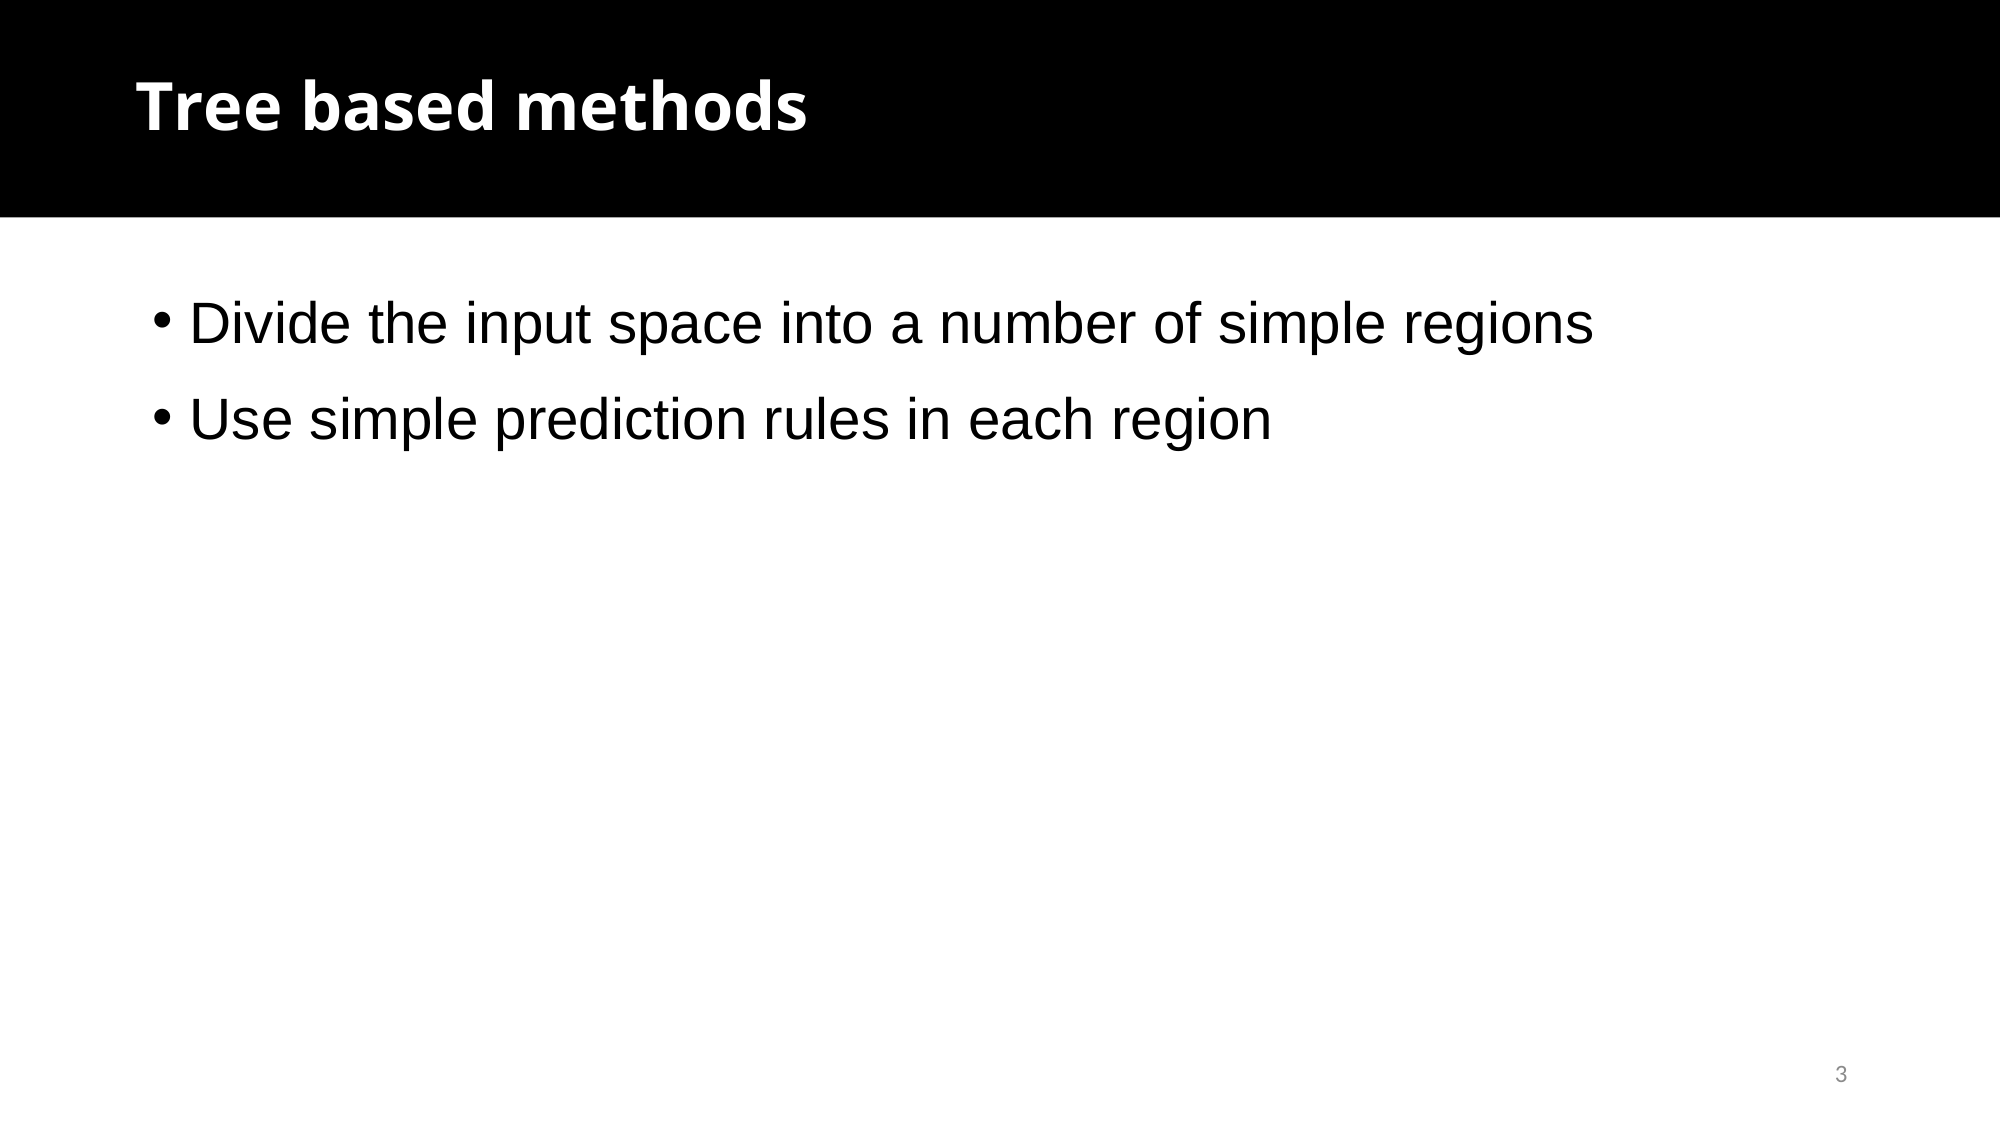

# Tree based methods
Divide the input space into a number of simple regions
Use simple prediction rules in each region
3